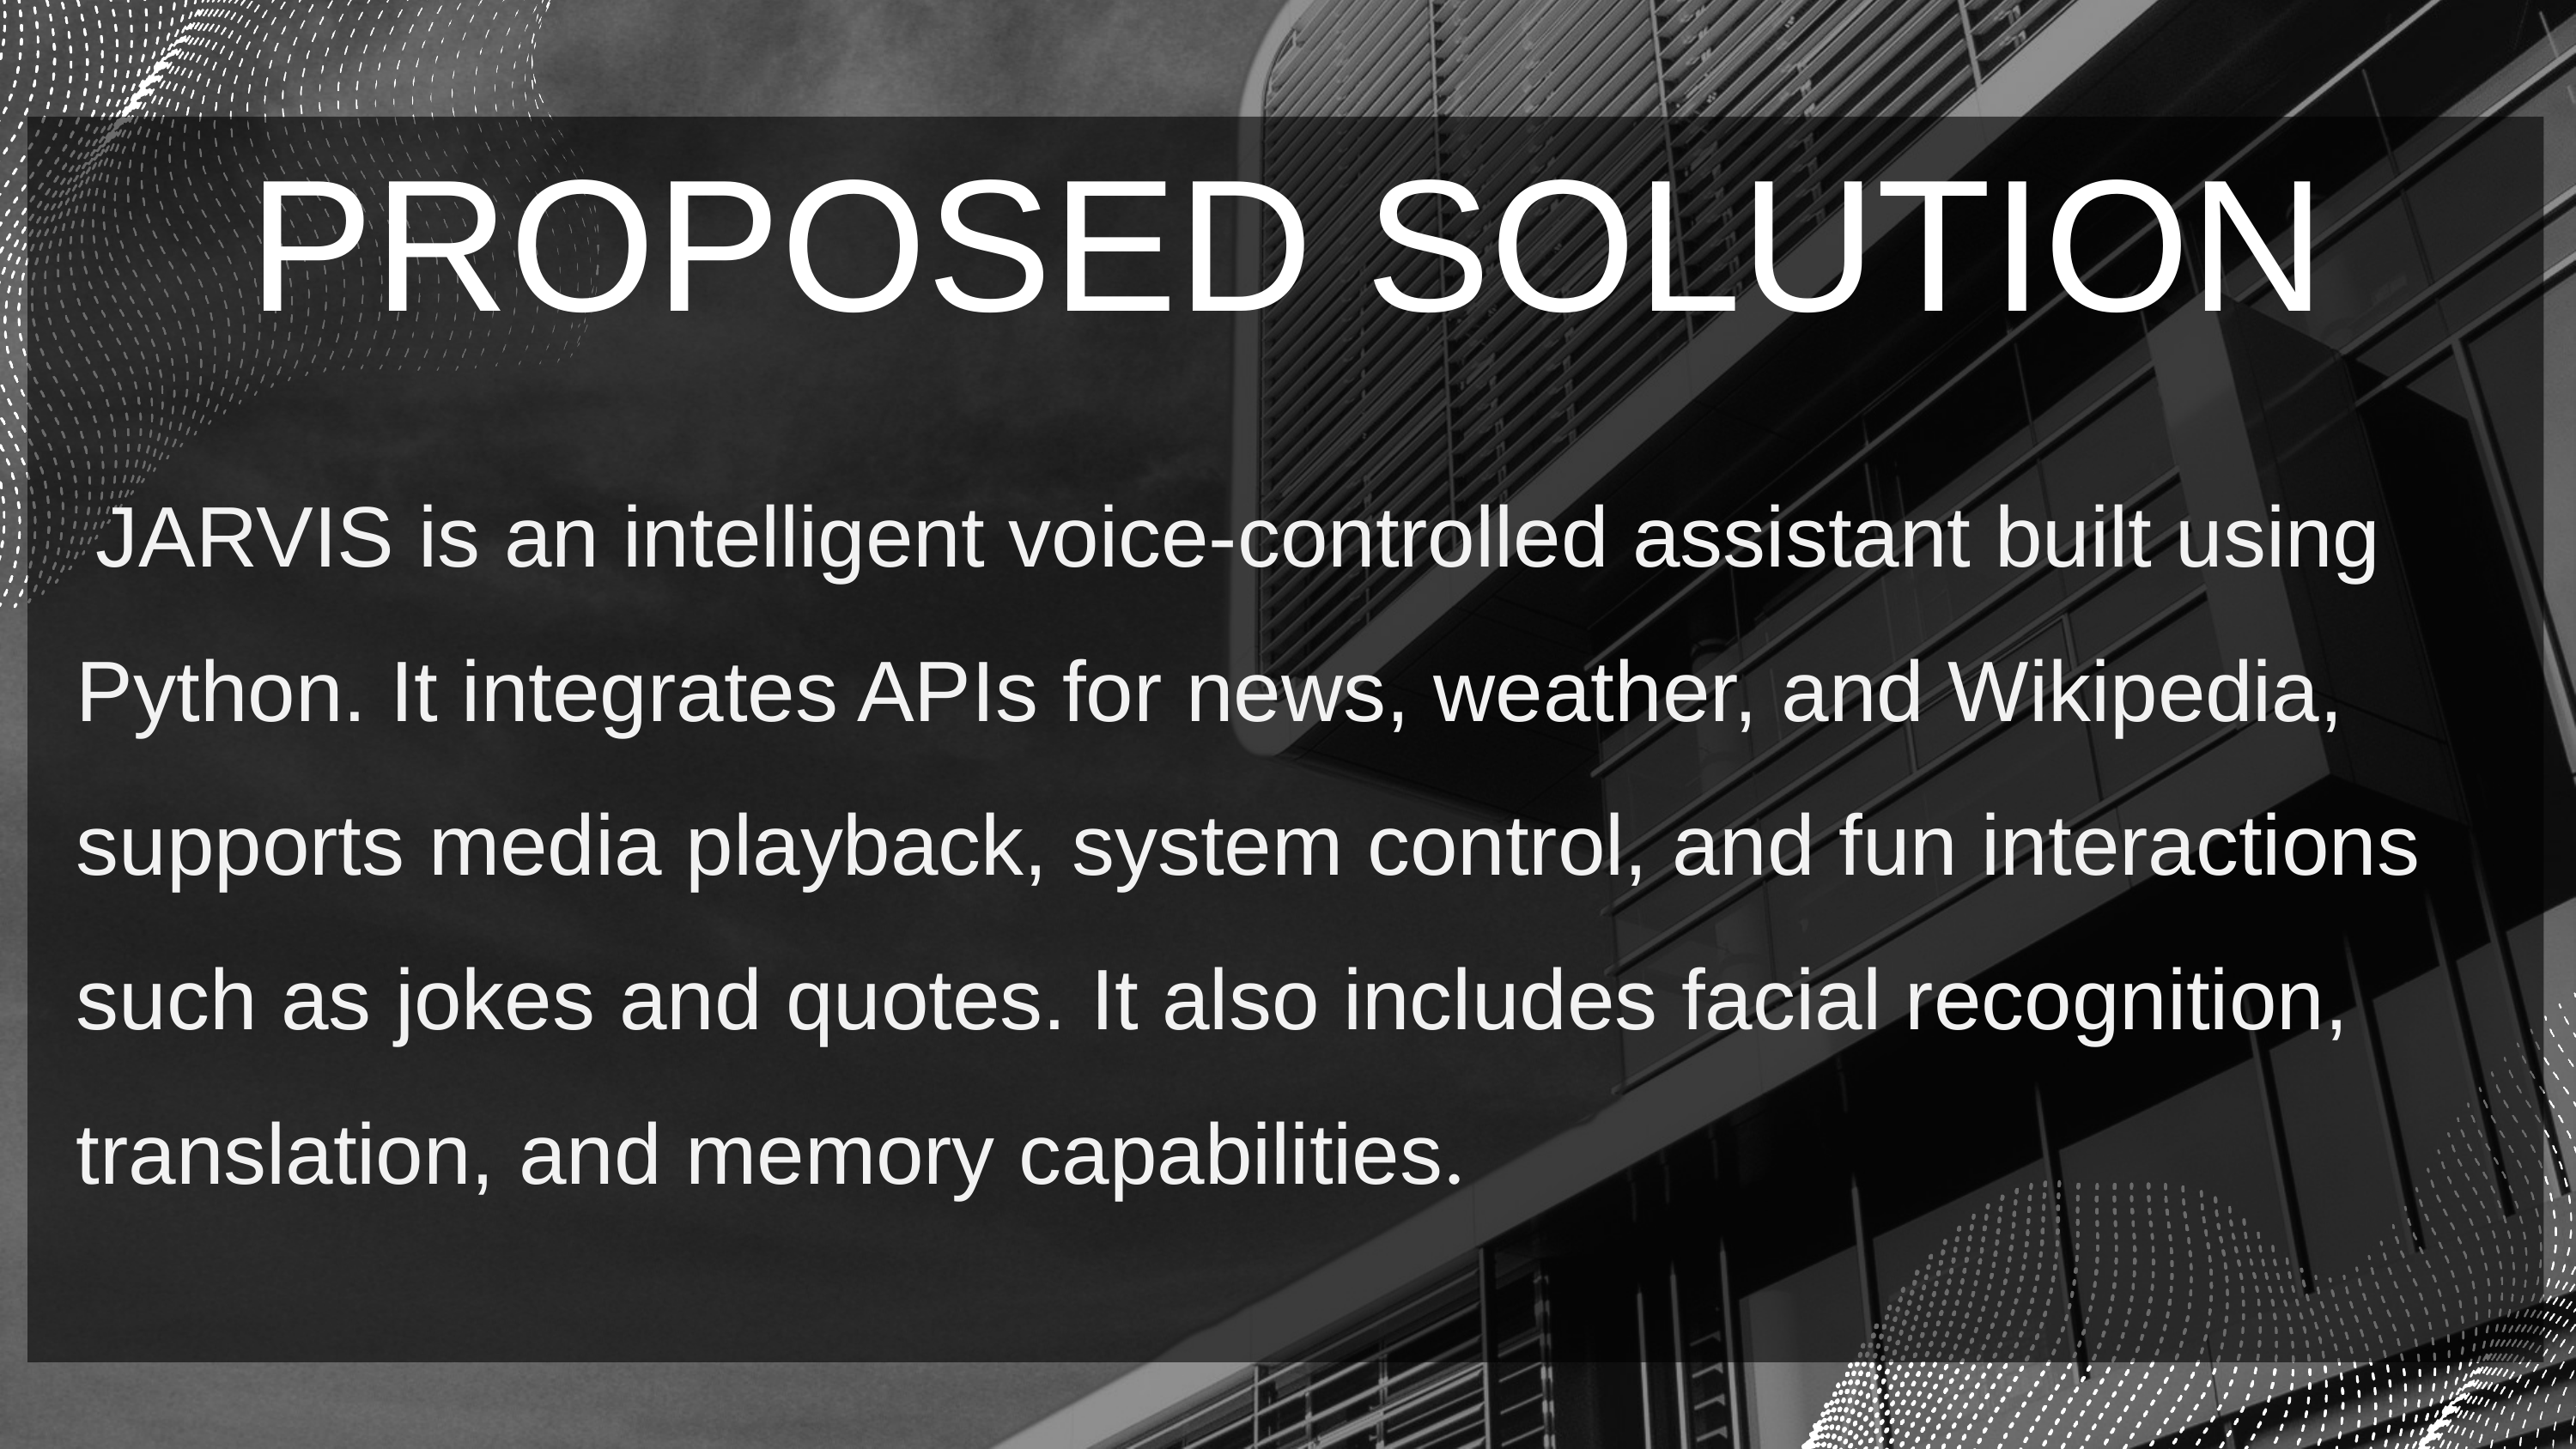

PROPOSED SOLUTION

 JARVIS is an intelligent voice-controlled assistant built using Python. It integrates APIs for news, weather, and Wikipedia, supports media playback, system control, and fun interactions such as jokes and quotes. It also includes facial recognition, translation, and memory capabilities.